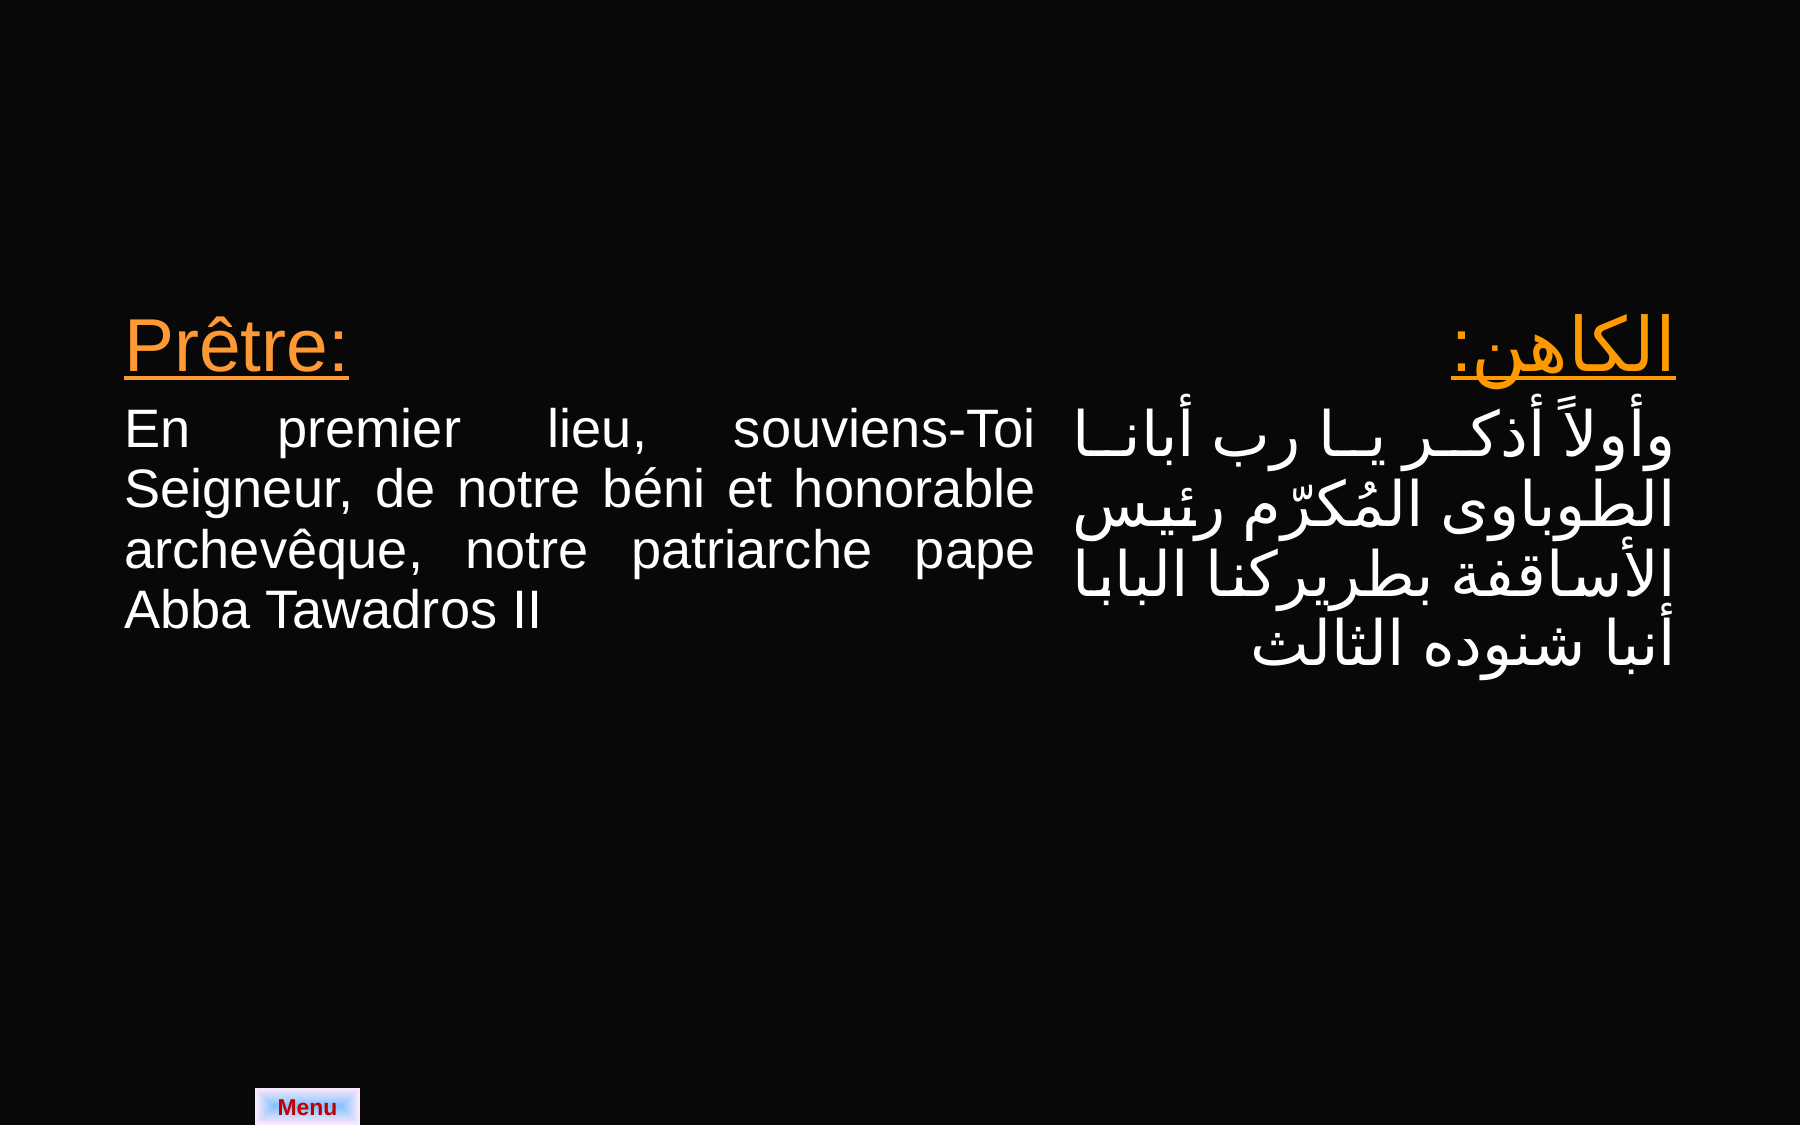

| Prêtre: En premier lieu, souviens-Toi Seigneur, de notre béni et honorable archevêque, notre patriarche pape Abba Tawadros II | الكاهن: وأولاً أذكر يا رب أبانا الطوباوى المُكرّم رئيس الأساقفة بطريركنا البابا أنبا شنوده الثالث |
| --- | --- |

Menu